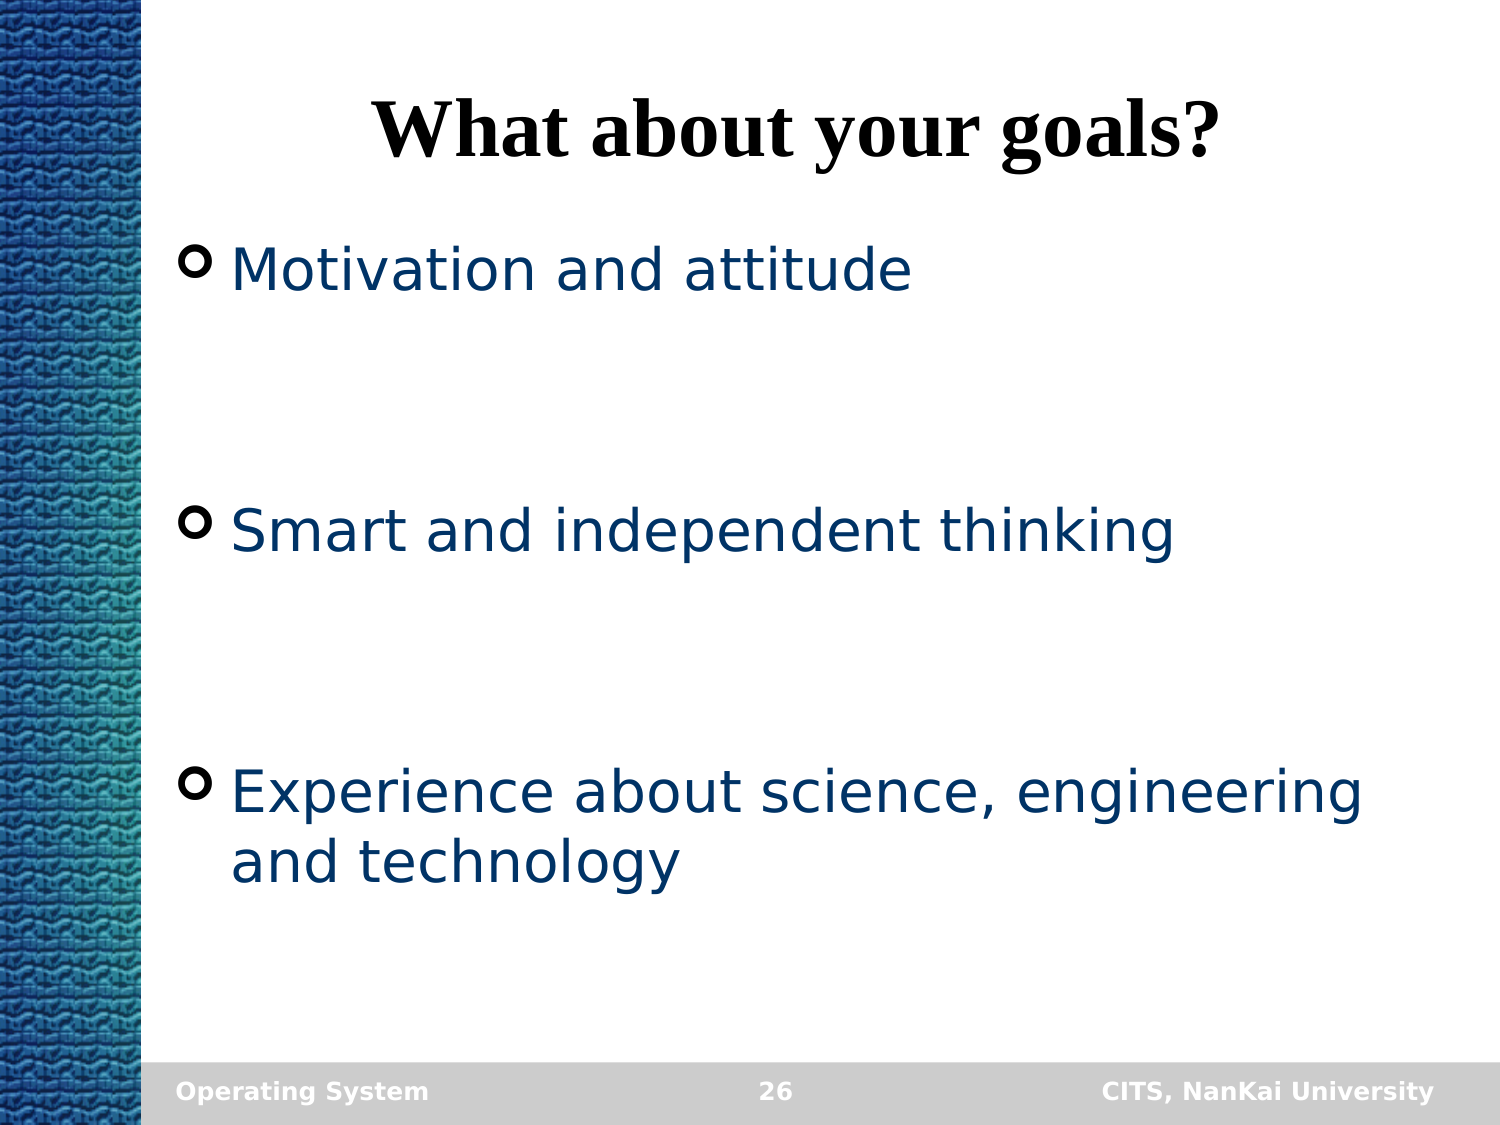

# What about your goals?
Motivation and attitude

Smart and independent thinking

Experience about science, engineering and technology

Operating System
26
CITS, NanKai University